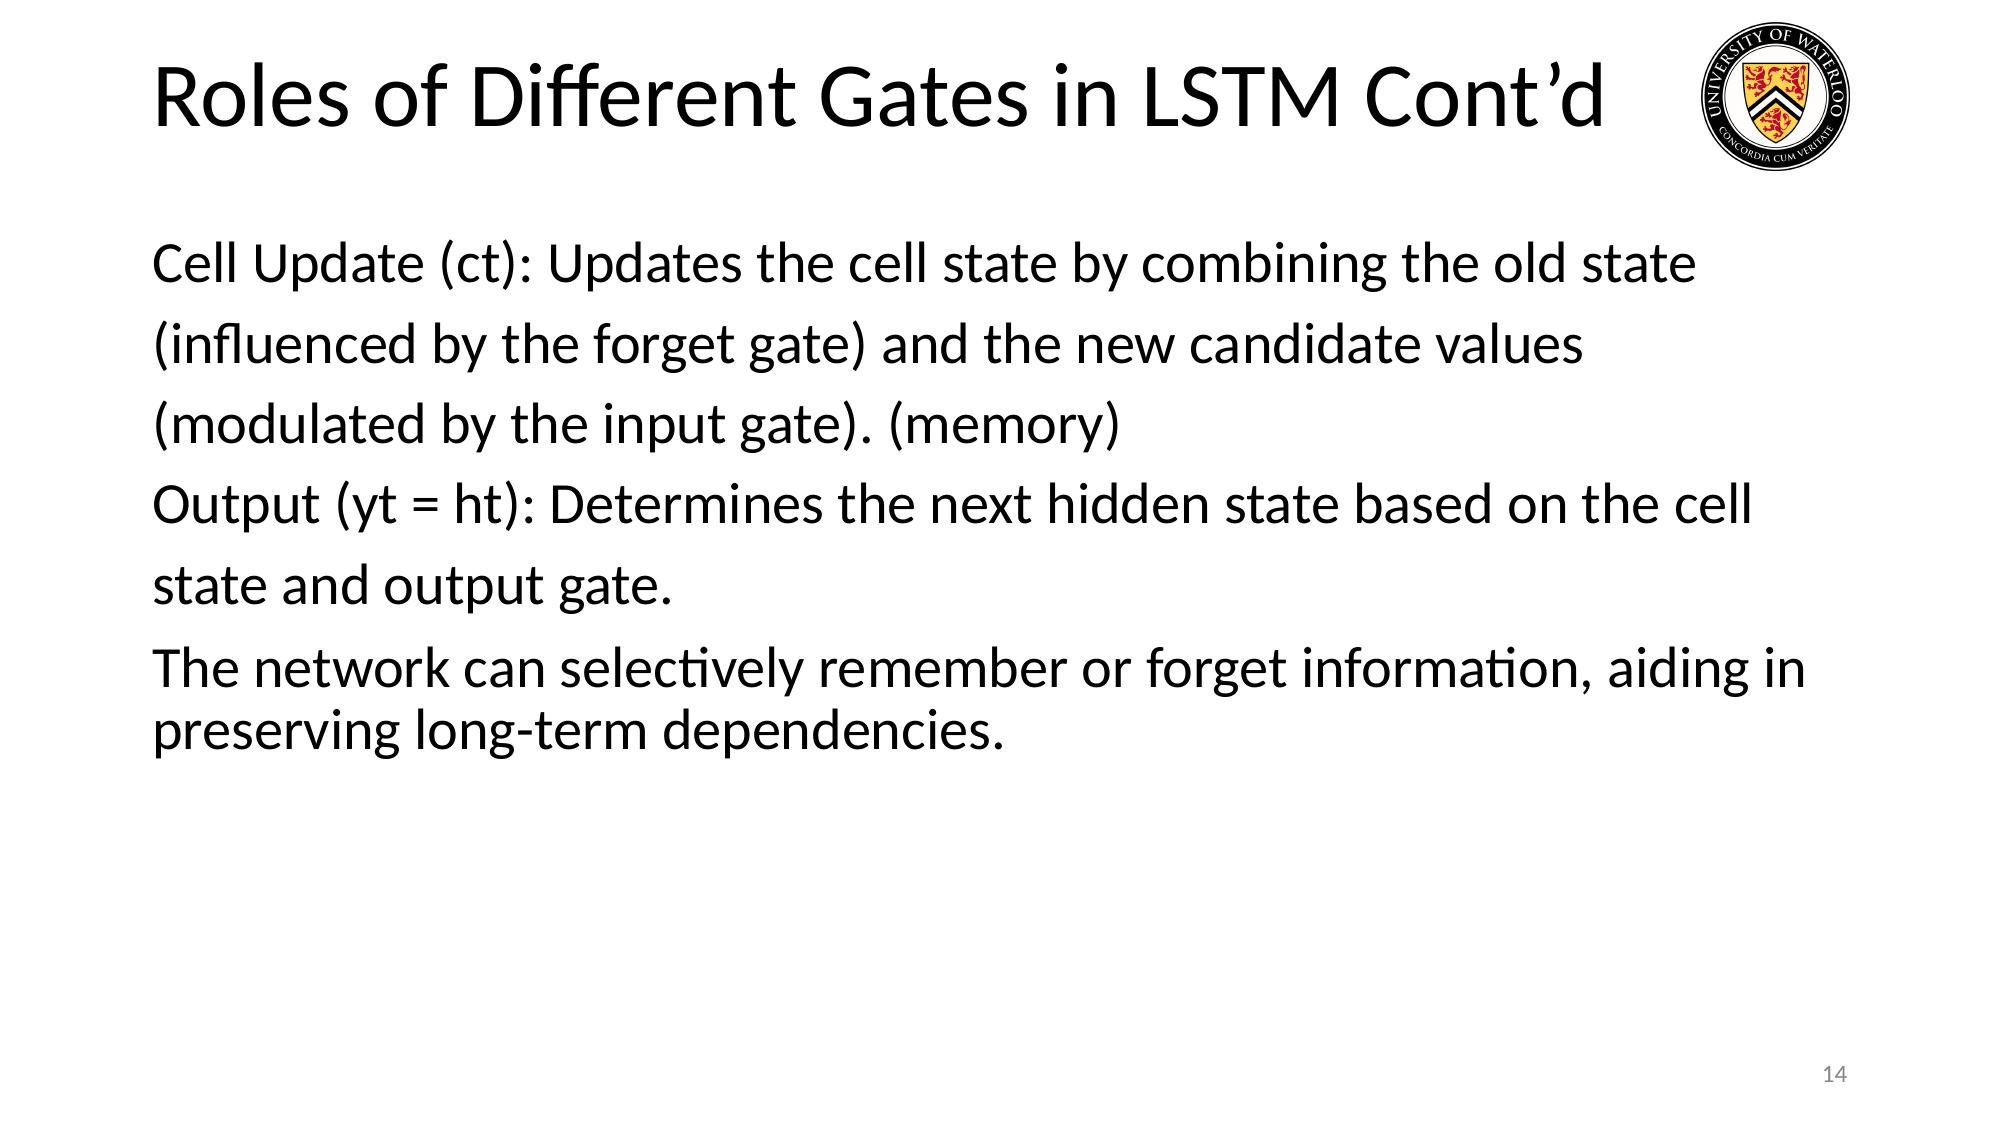

# Roles of Different Gates in LSTM Cont’d
Cell Update (ct): Updates the cell state by combining the old state (influenced by the forget gate) and the new candidate values (modulated by the input gate). (memory)
Output (yt = ht): Determines the next hidden state based on the cell state and output gate.
The network can selectively remember or forget information, aiding in preserving long-term dependencies.
14